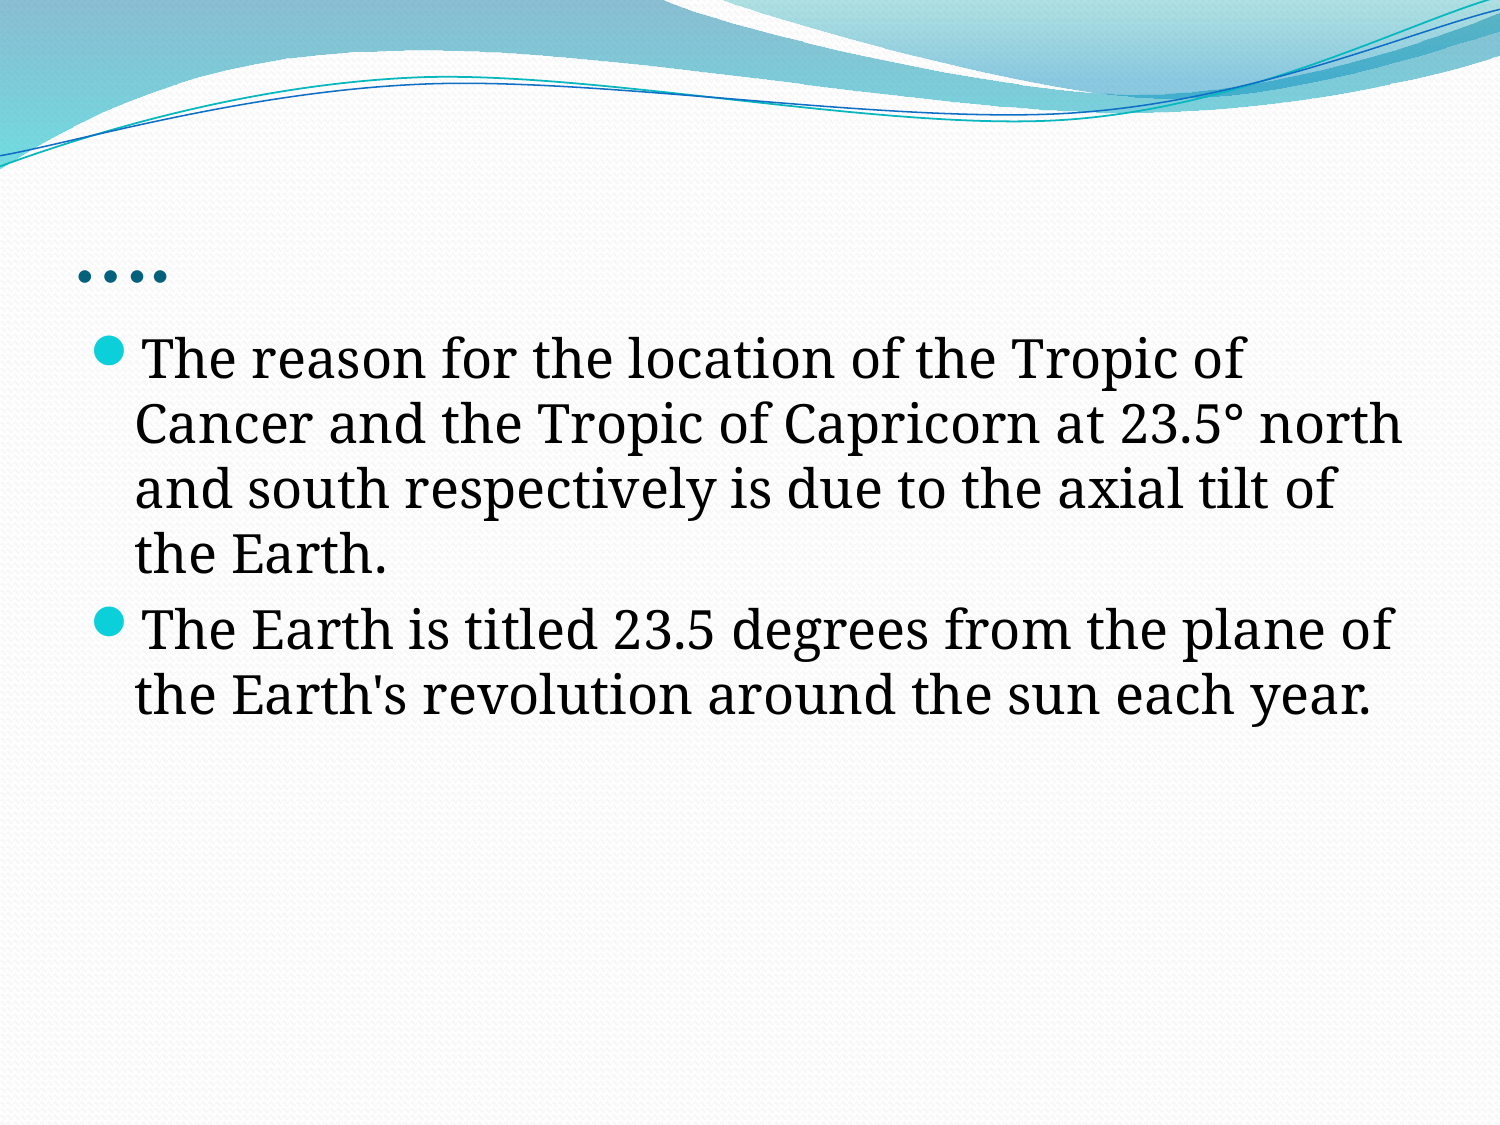

# ….
The reason for the location of the Tropic of Cancer and the Tropic of Capricorn at 23.5° north and south respectively is due to the axial tilt of the Earth.
The Earth is titled 23.5 degrees from the plane of the Earth's revolution around the sun each year.